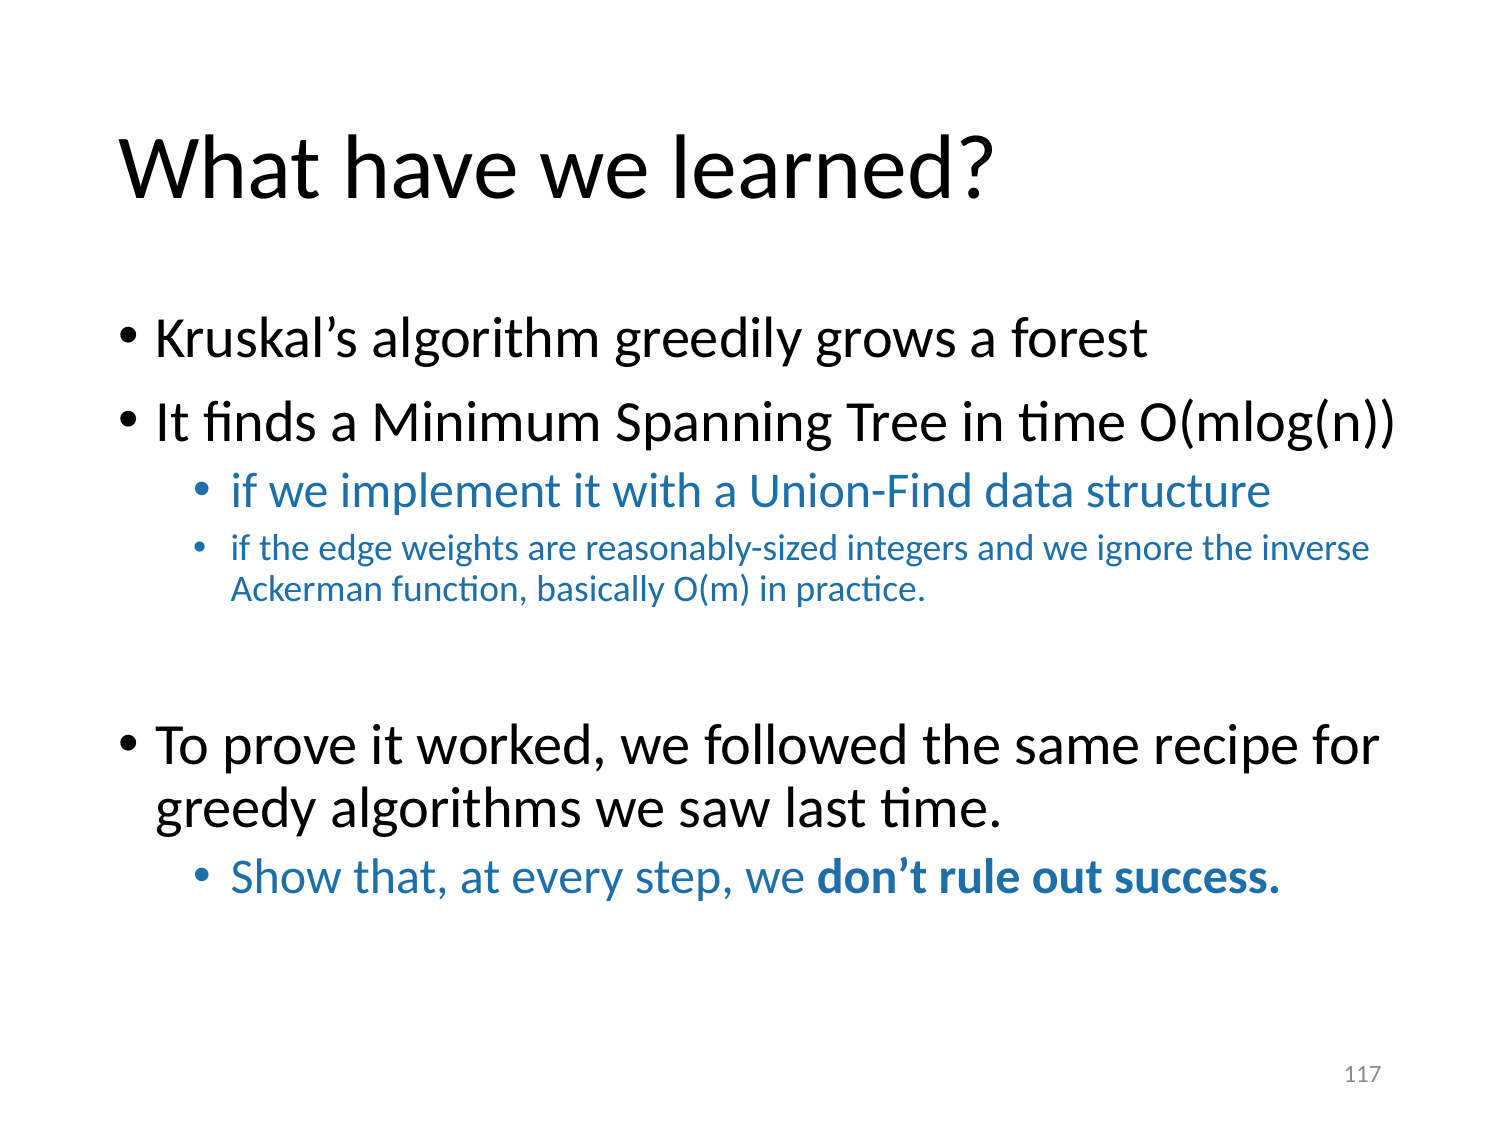

# What have we learned?
Kruskal’s algorithm greedily grows a forest
It finds a Minimum Spanning Tree in time O(mlog(n))
if we implement it with a Union-Find data structure
if the edge weights are reasonably-sized integers and we ignore the inverse Ackerman function, basically O(m) in practice.

To prove it worked, we followed the same recipe for greedy algorithms we saw last time.
Show that, at every step, we don’t rule out success.
117